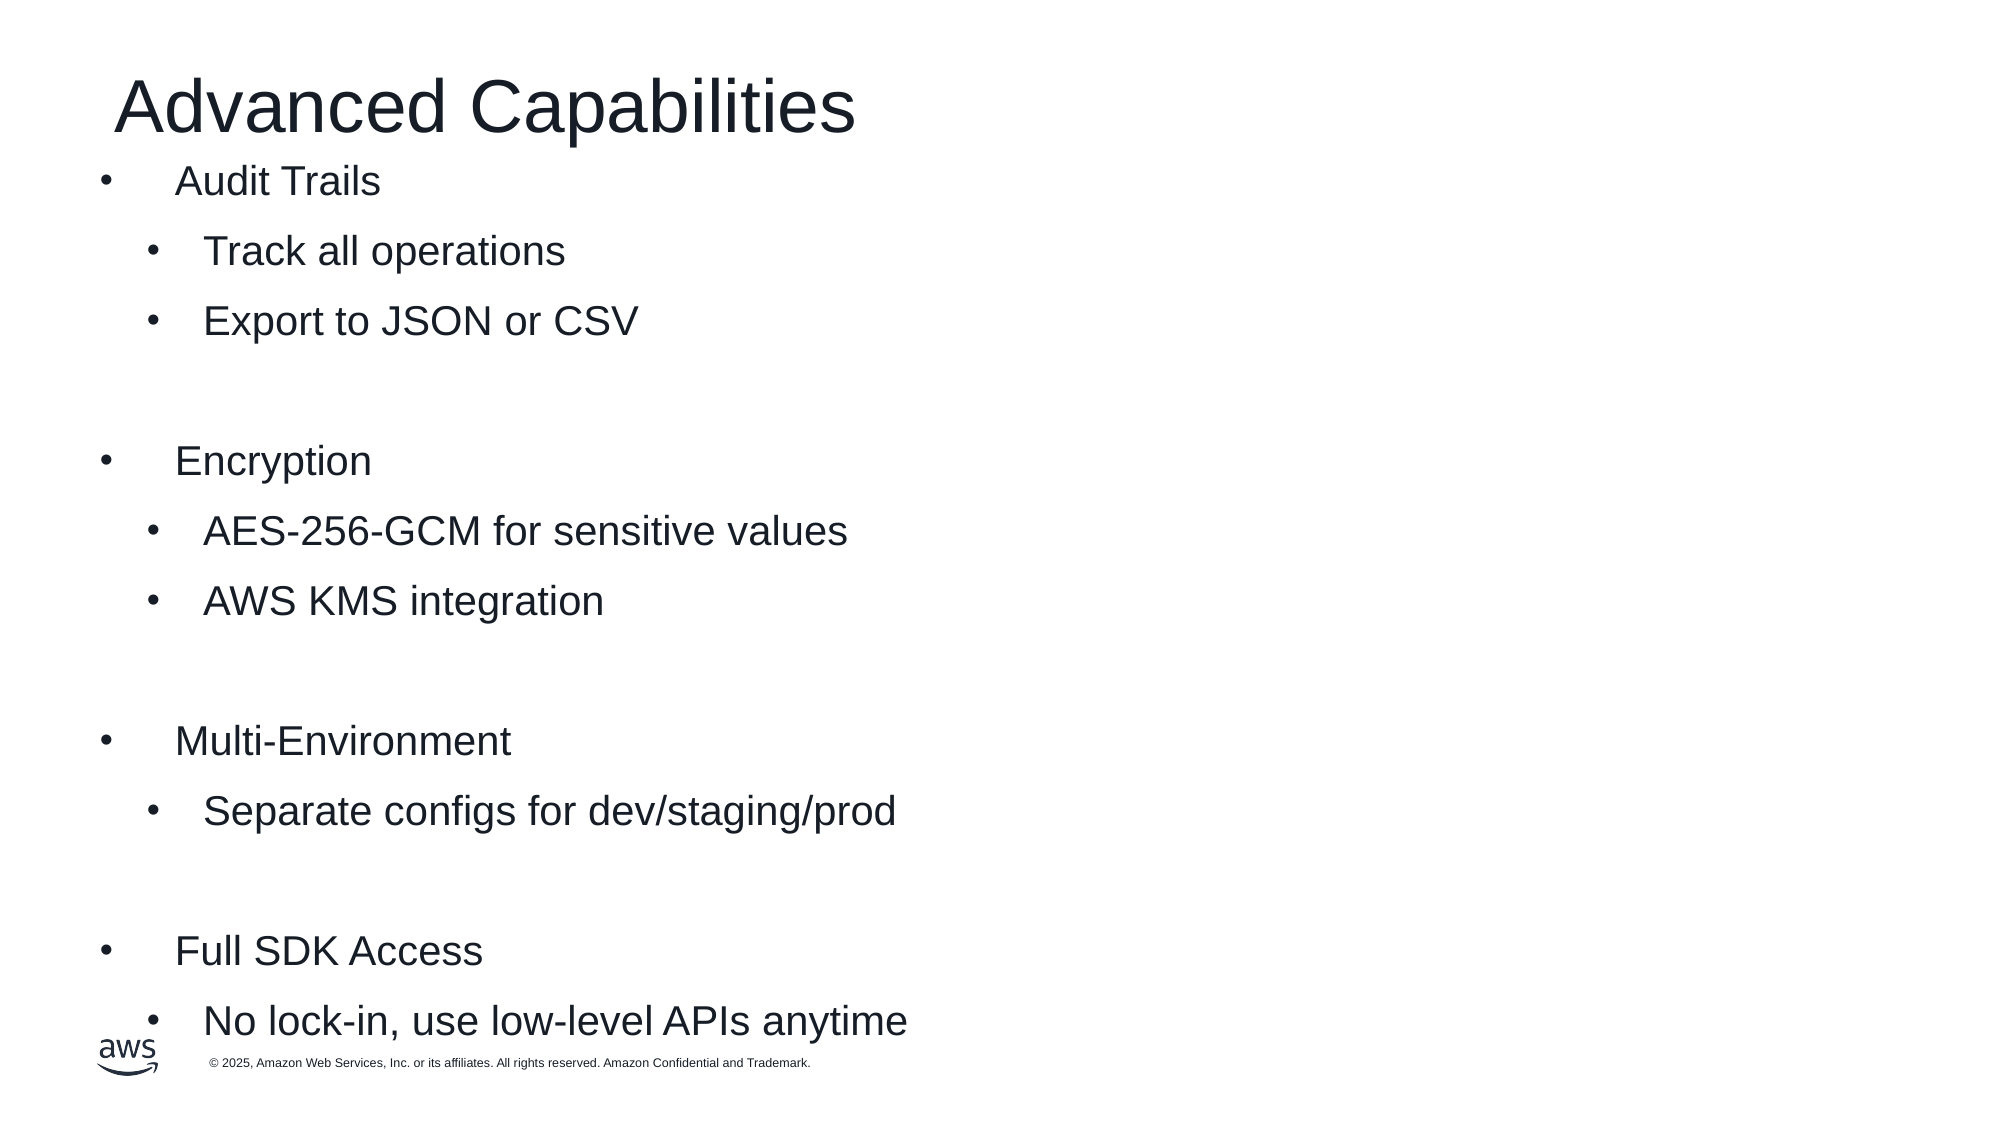

# Advanced Capabilities
Audit Trails
Track all operations
Export to JSON or CSV

Encryption
AES-256-GCM for sensitive values
AWS KMS integration

Multi-Environment
Separate configs for dev/staging/prod

Full SDK Access
No lock-in, use low-level APIs anytime